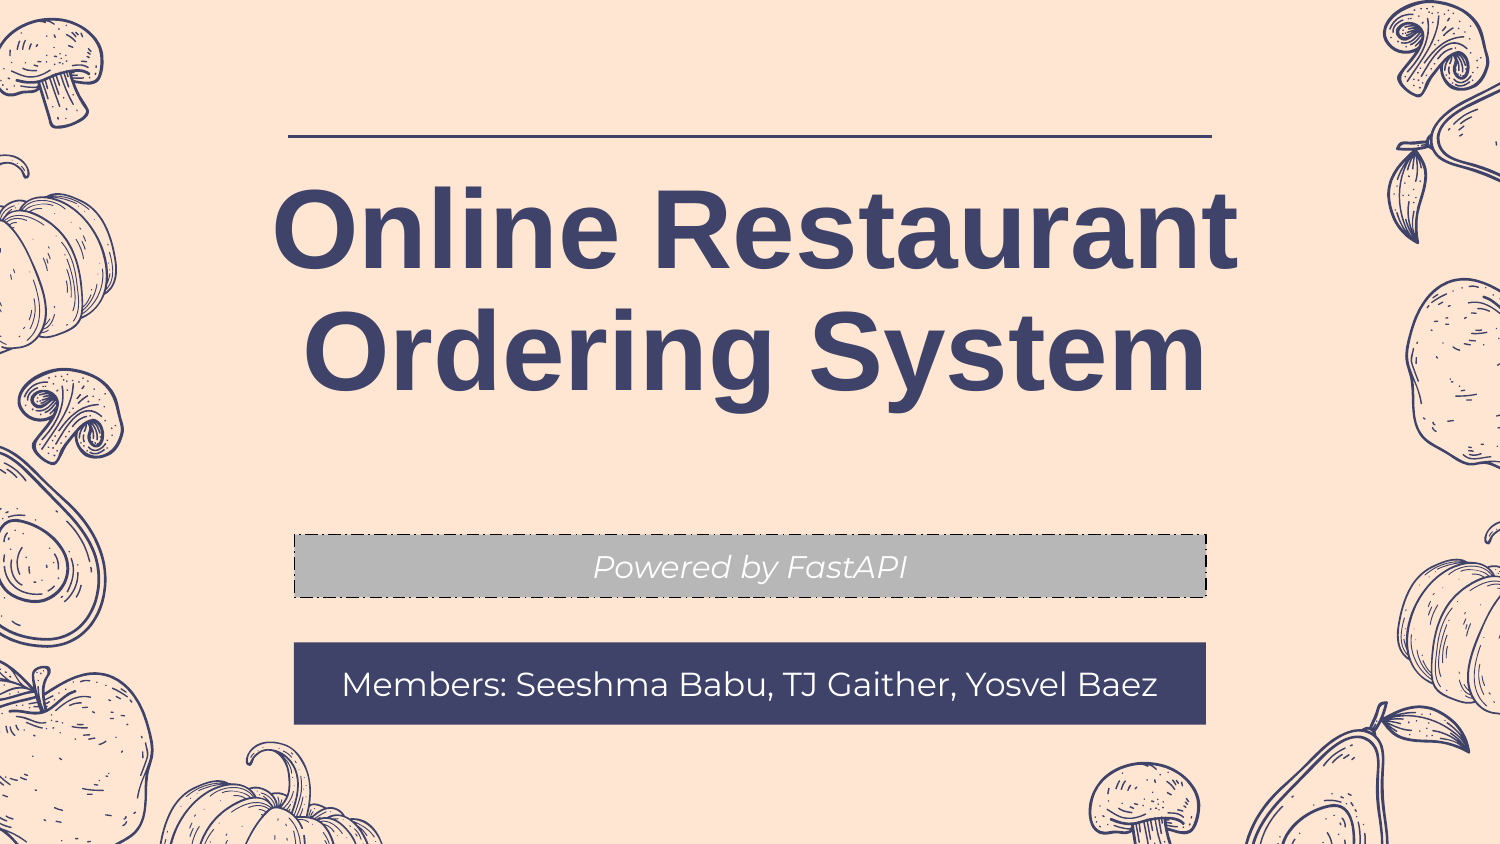

# Online Restaurant Ordering System
Powered by FastAPI
Members: Seeshma Babu, TJ Gaither, Yosvel Baez